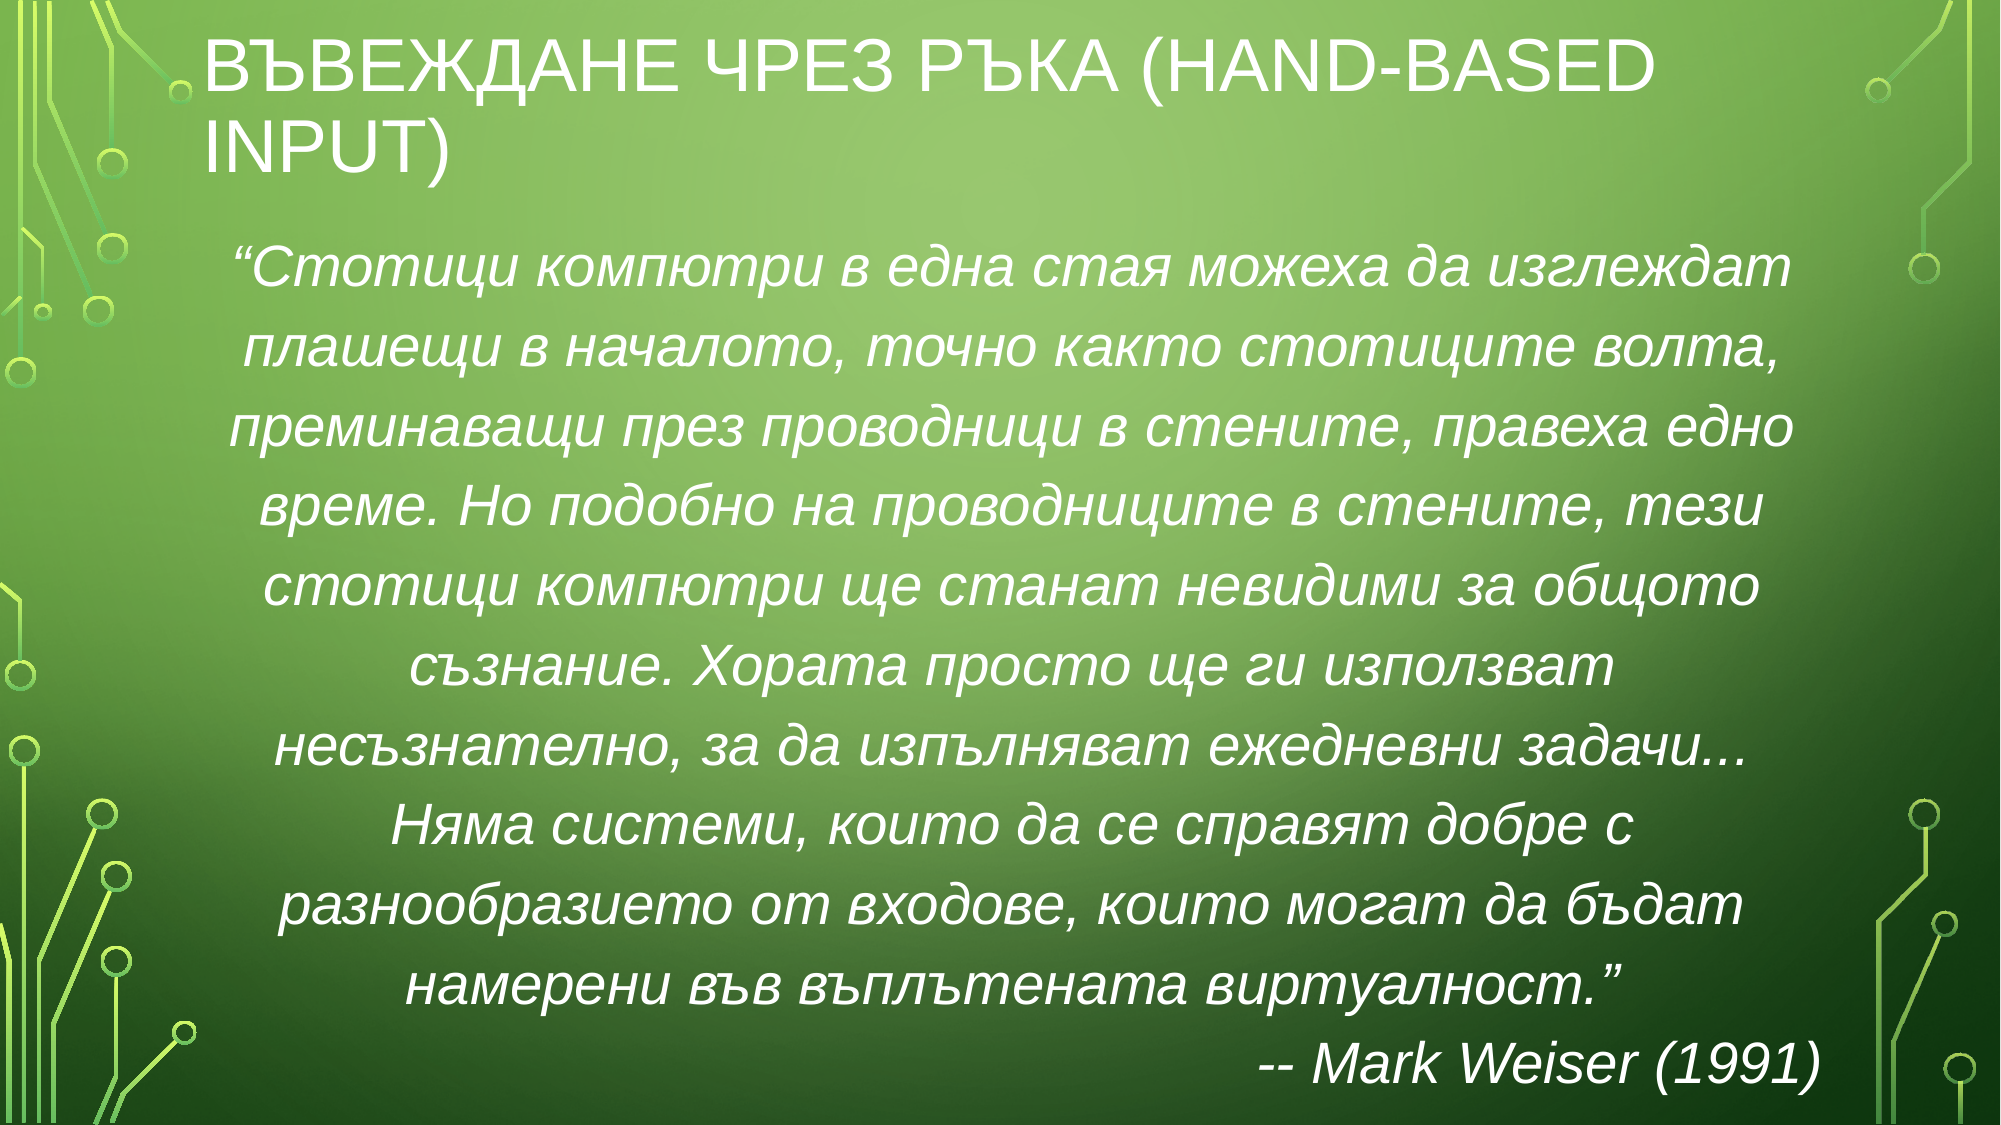

# Въвеждане чрез ръка (Hand-based input)
“Стотици компютри в една стая можеха да изглеждат плашещи в началото, точно както стотиците волта, преминаващи през проводници в стените, правеха едно време. Но подобно на проводниците в стените, тези стотици компютри ще станат невидими за общото съзнание. Хората просто ще ги използват несъзнателно, за да изпълняват ежедневни задачи... Няма системи, които да се справят добре с разнообразието от входове, които могат да бъдат намерени във въплътената виртуалност.”
-- Mark Weiser (1991)